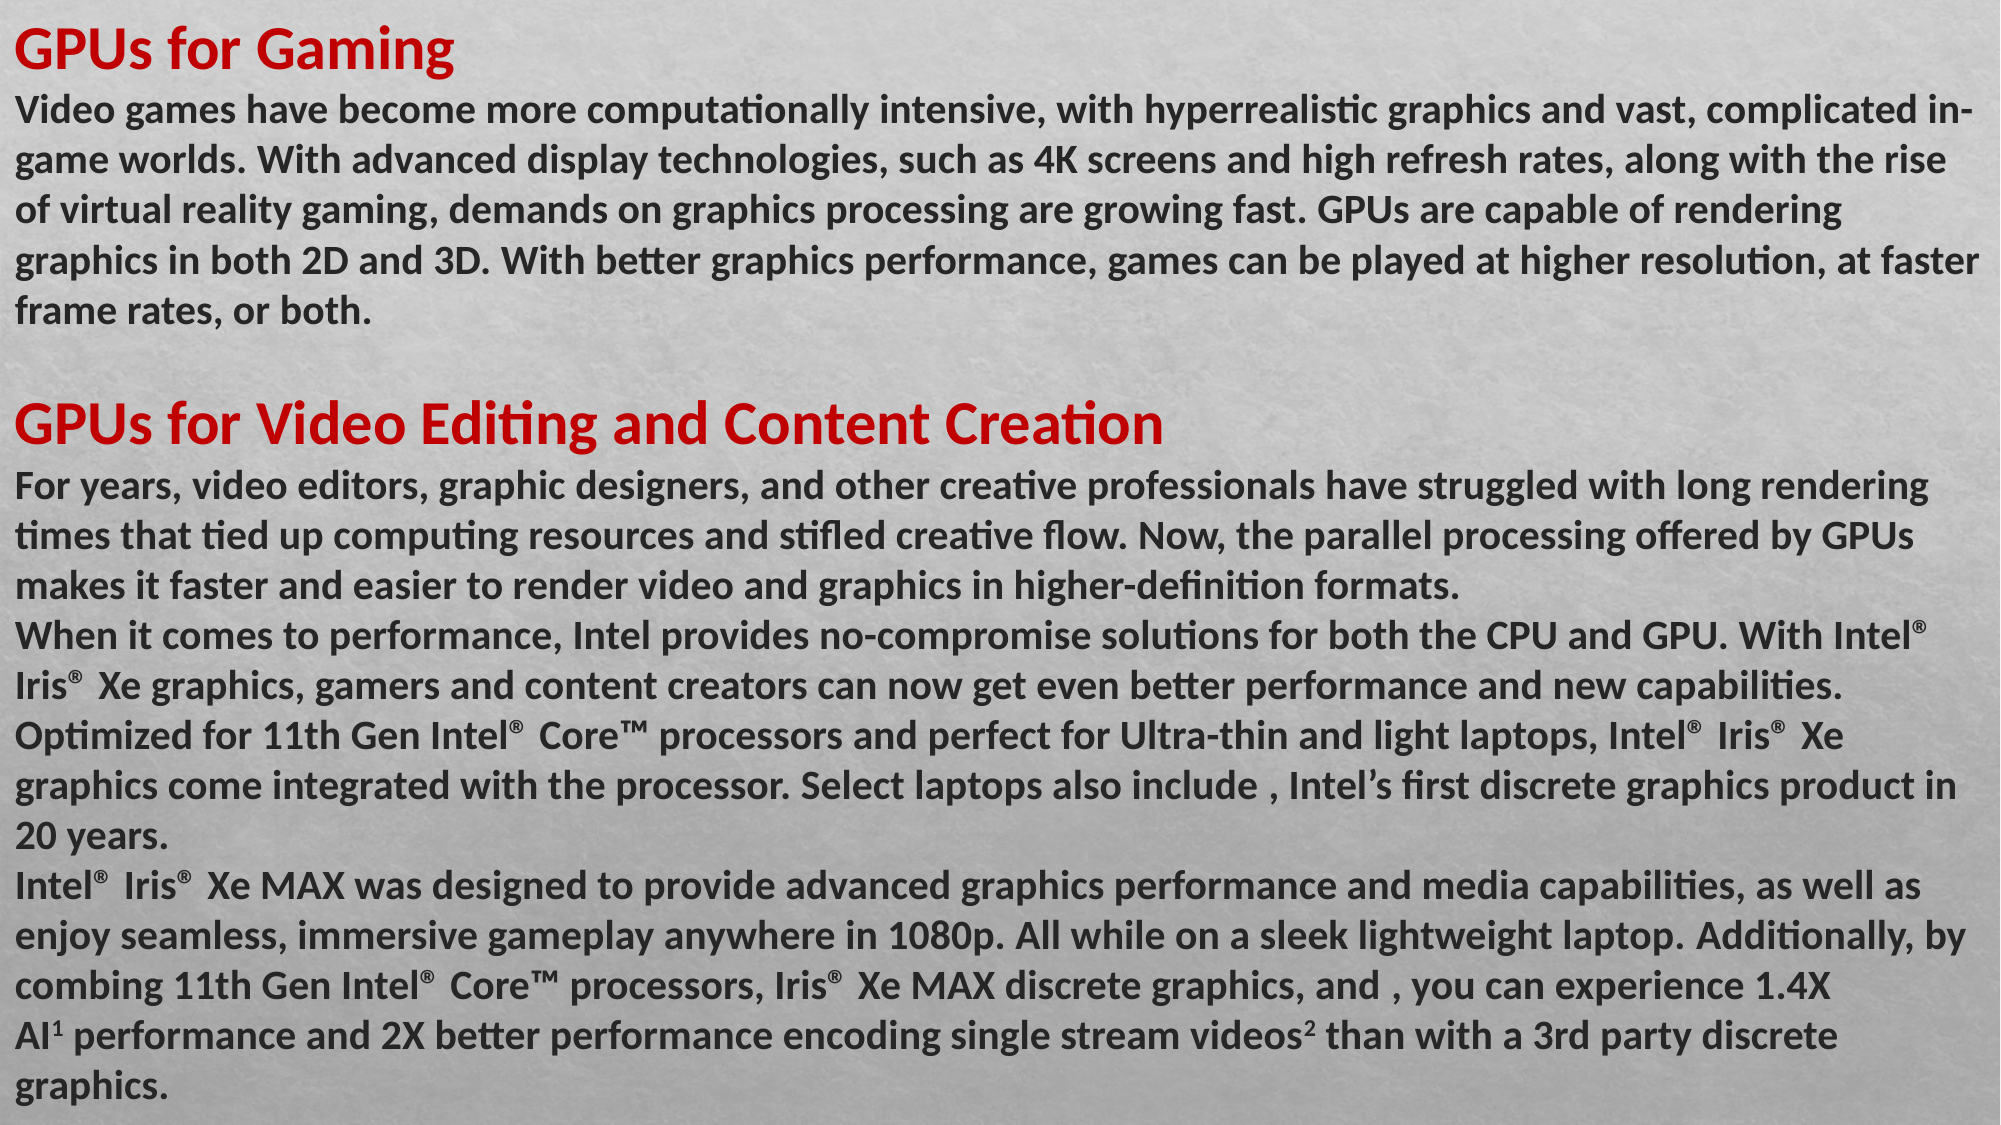

GPUs for Gaming
Video games have become more computationally intensive, with hyperrealistic graphics and vast, complicated in-game worlds. With advanced display technologies, such as 4K screens and high refresh rates, along with the rise of virtual reality gaming, demands on graphics processing are growing fast. GPUs are capable of rendering graphics in both 2D and 3D. With better graphics performance, games can be played at higher resolution, at faster frame rates, or both.

GPUs for Video Editing and Content Creation
For years, video editors, graphic designers, and other creative professionals have struggled with long rendering times that tied up computing resources and stifled creative flow. Now, the parallel processing offered by GPUs makes it faster and easier to render video and graphics in higher-definition formats.
When it comes to performance, Intel provides no-compromise solutions for both the CPU and GPU. With Intel® Iris® Xe graphics, gamers and content creators can now get even better performance and new capabilities. Optimized for 11th Gen Intel® Core™ processors and perfect for Ultra-thin and light laptops, Intel® Iris® Xe graphics come integrated with the processor. Select laptops also include , Intel’s first discrete graphics product in 20 years.
Intel® Iris® Xe MAX was designed to provide advanced graphics performance and media capabilities, as well as enjoy seamless, immersive gameplay anywhere in 1080p. All while on a sleek lightweight laptop. Additionally, by combing 11th Gen Intel® Core™ processors, Iris® Xe MAX discrete graphics, and , you can experience 1.4X AI1 performance and 2X better performance encoding single stream videos2 than with a 3rd party discrete graphics.